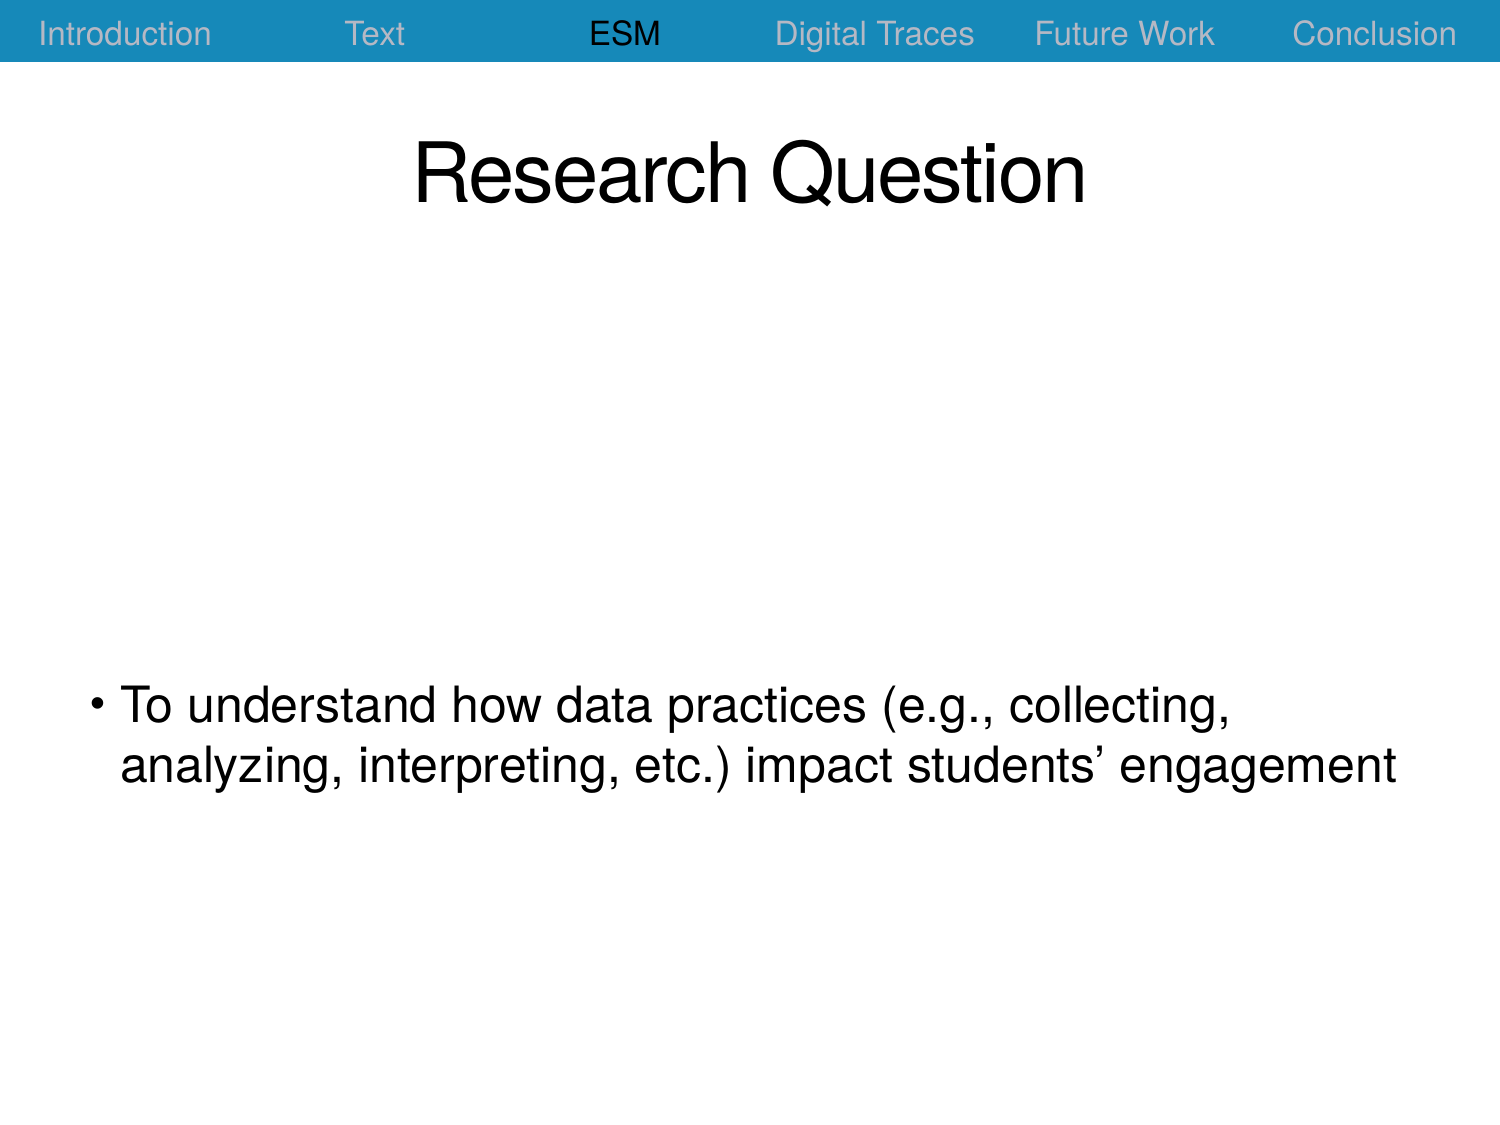

| Introduction | Text | ESM | Digital Traces | Future Work | Conclusion |
| --- | --- | --- | --- | --- | --- |
# Research Question

To understand how data practices (e.g., collecting, analyzing, interpreting, etc.) impact students’ engagement